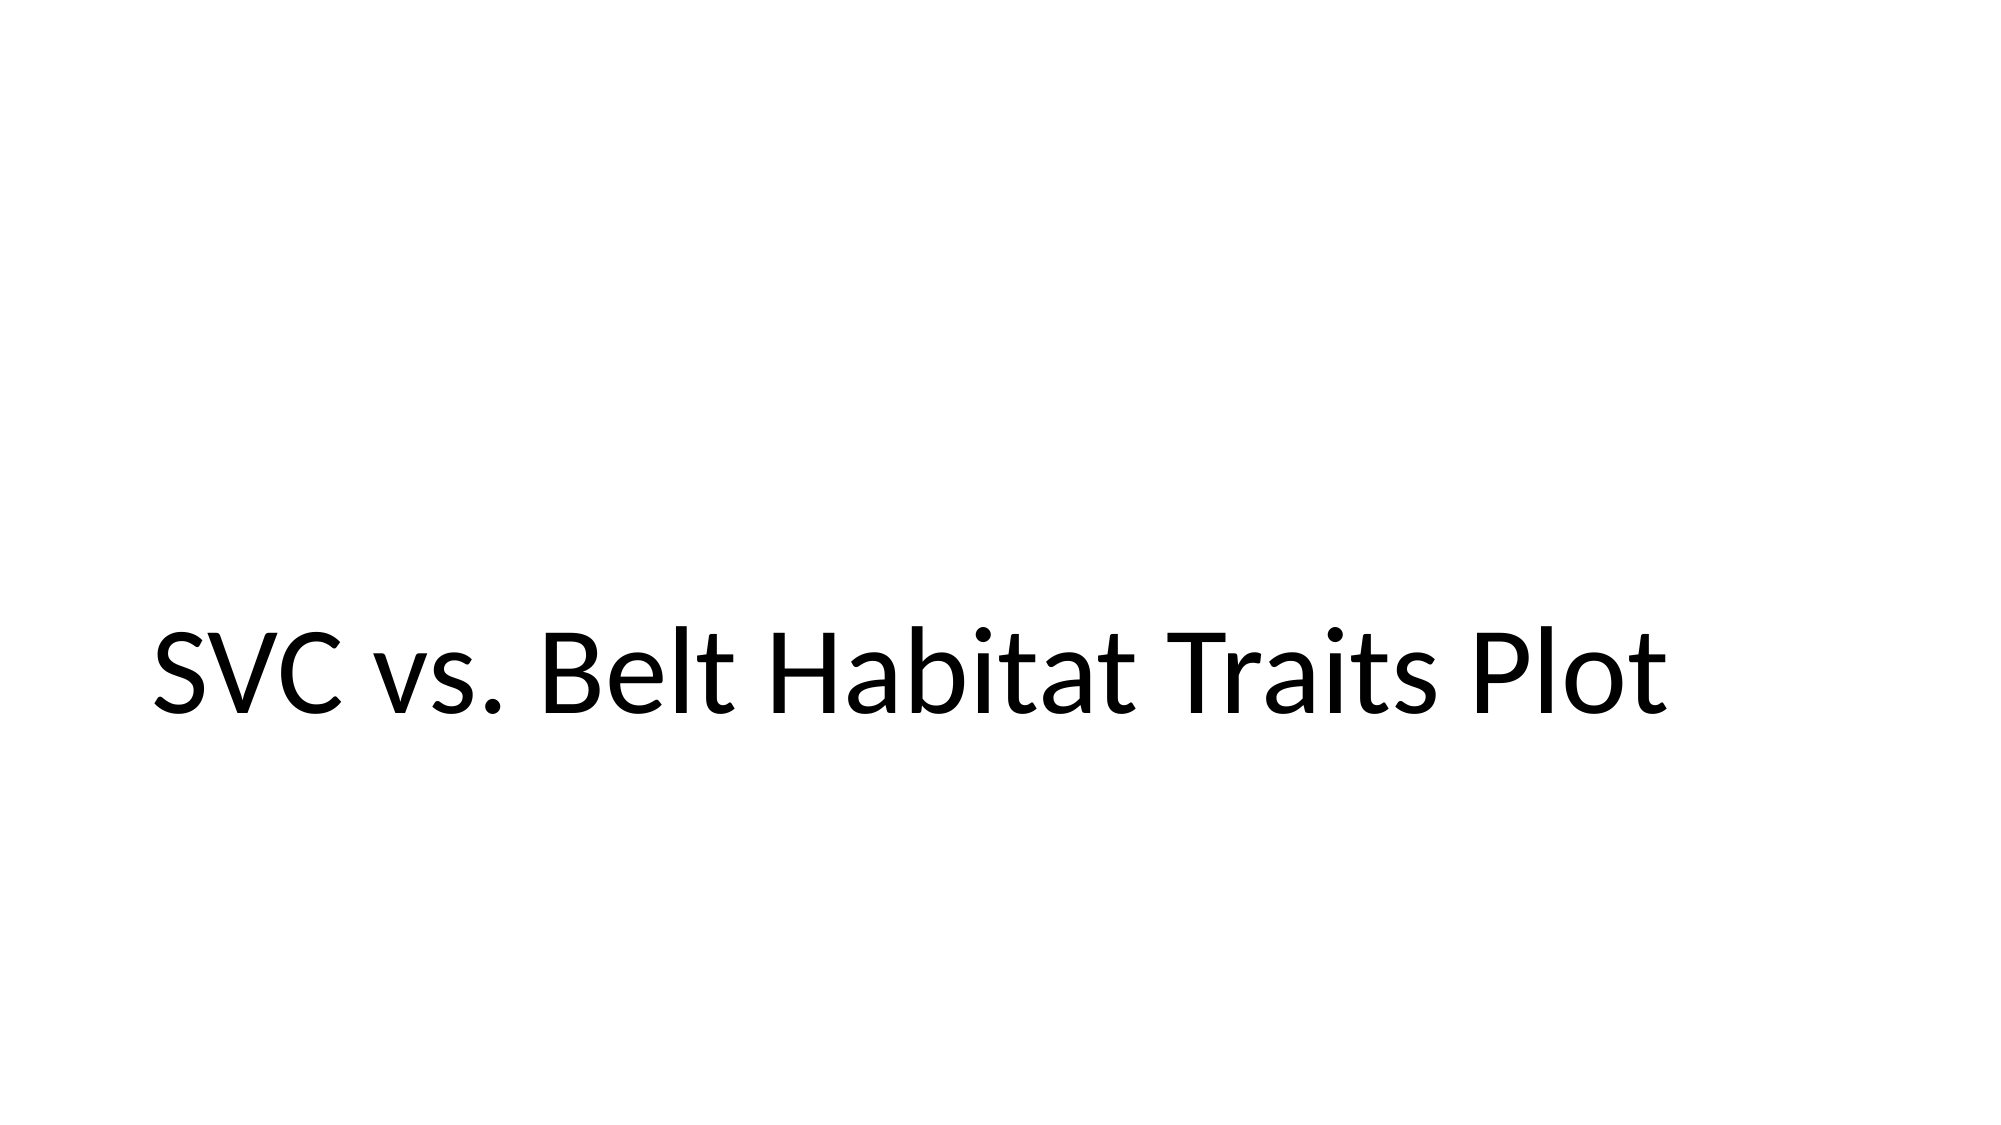

# SVC vs. Belt Habitat Traits Plot